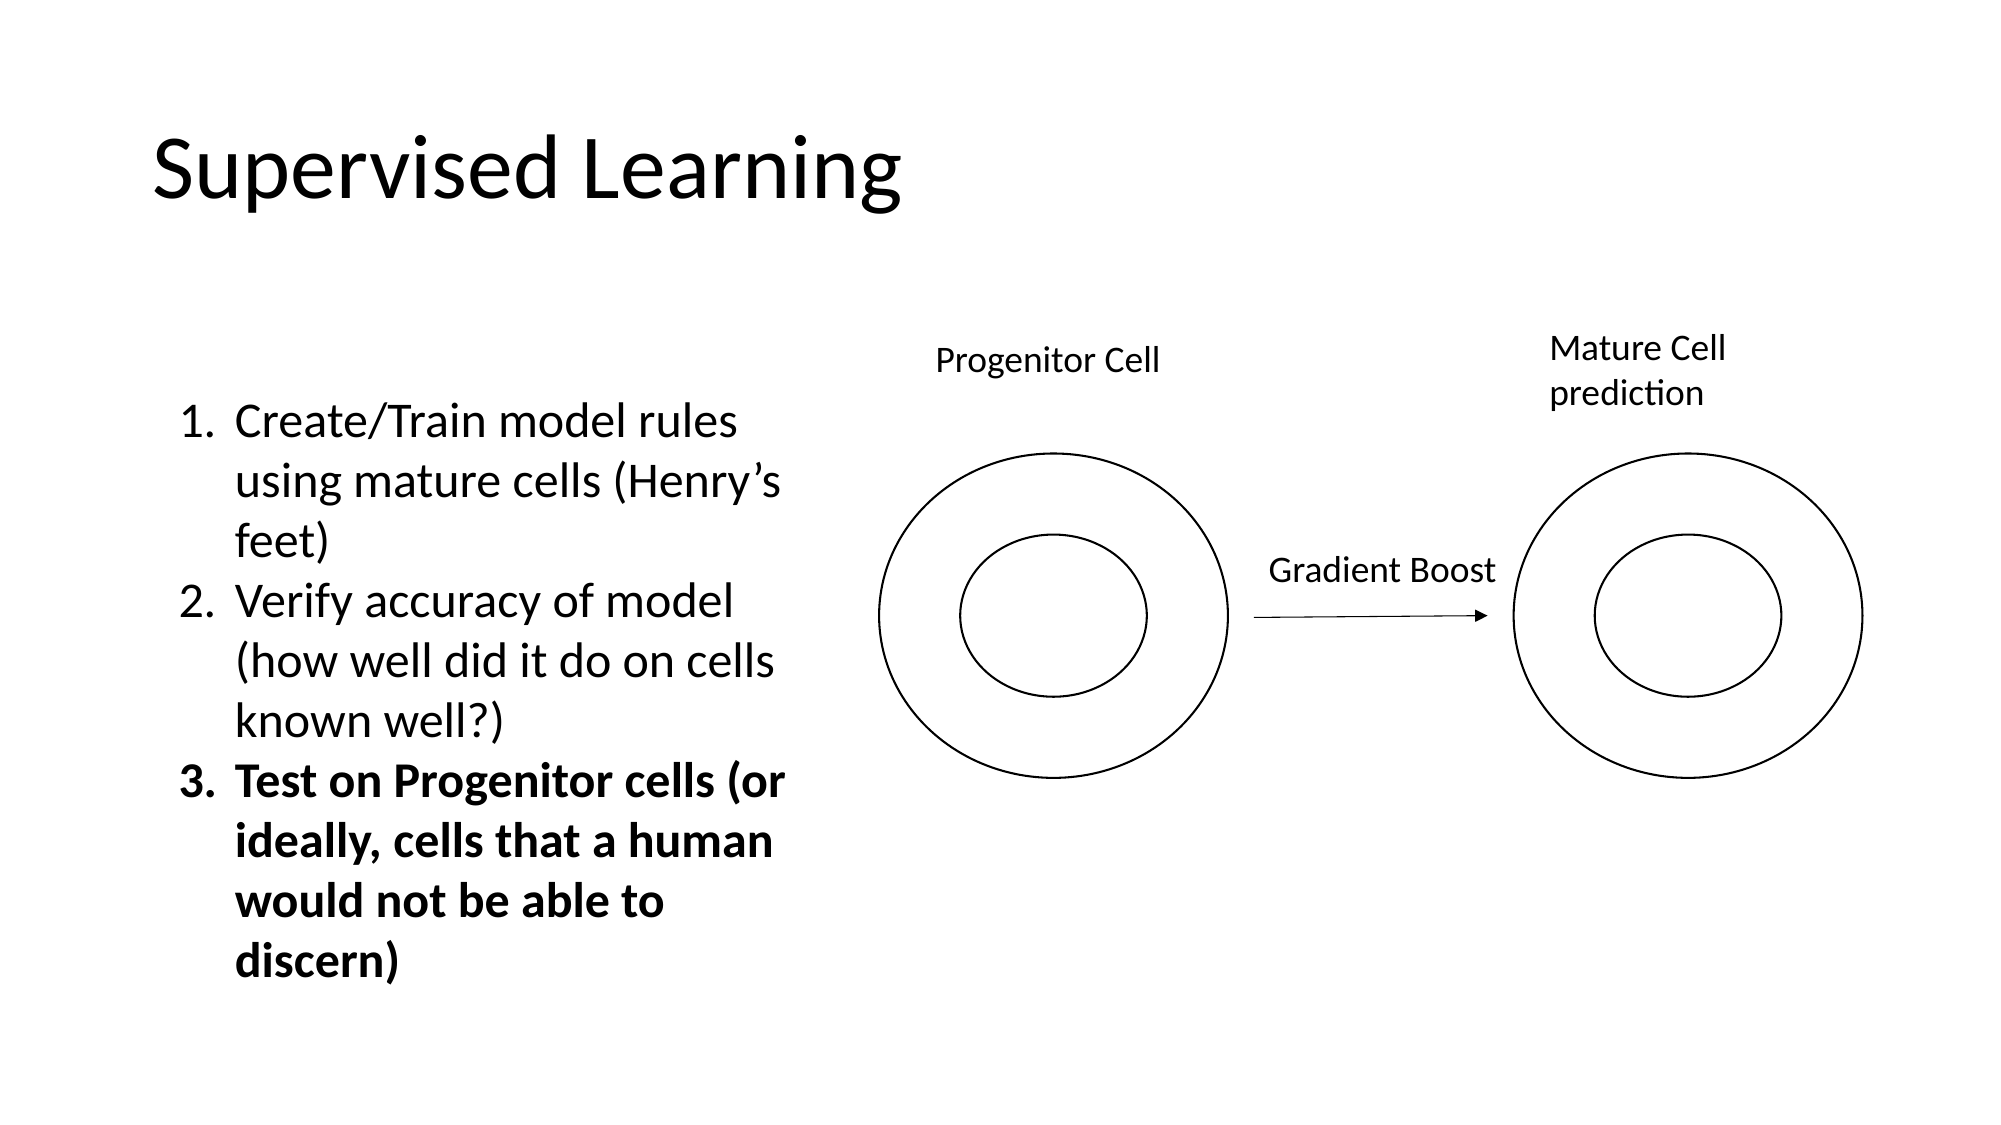

# Supervised Learning
Mature Cell prediction
Progenitor Cell
Create/Train model rules using mature cells (Henry’s feet)
Verify accuracy of model (how well did it do on cells known well?)
Test on Progenitor cells (or ideally, cells that a human would not be able to discern)

Gradient Boost